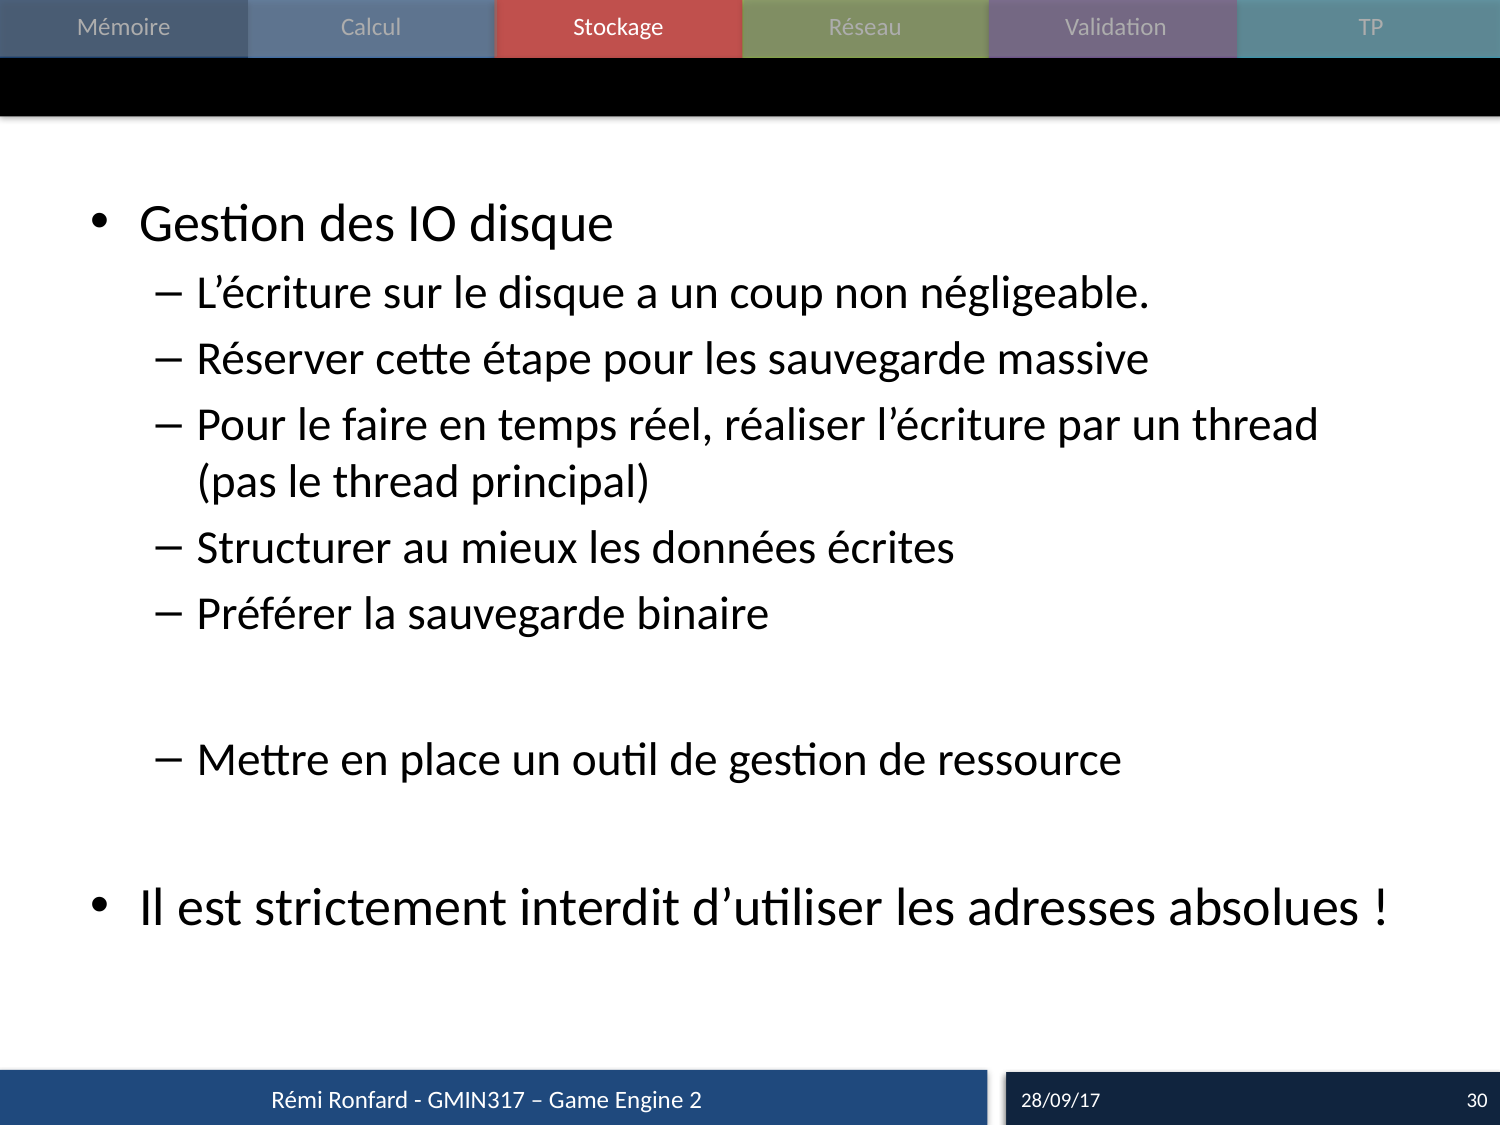

#
Gestion des IO disque
L’écriture sur le disque a un coup non négligeable.
Réserver cette étape pour les sauvegarde massive
Pour le faire en temps réel, réaliser l’écriture par un thread  (pas le thread principal)
Structurer au mieux les données écrites
Préférer la sauvegarde binaire

Mettre en place un outil de gestion de ressource

Il est strictement interdit d’utiliser les adresses absolues !
Rémi Ronfard - GMIN317 – Game Engine 2
28/09/17
30